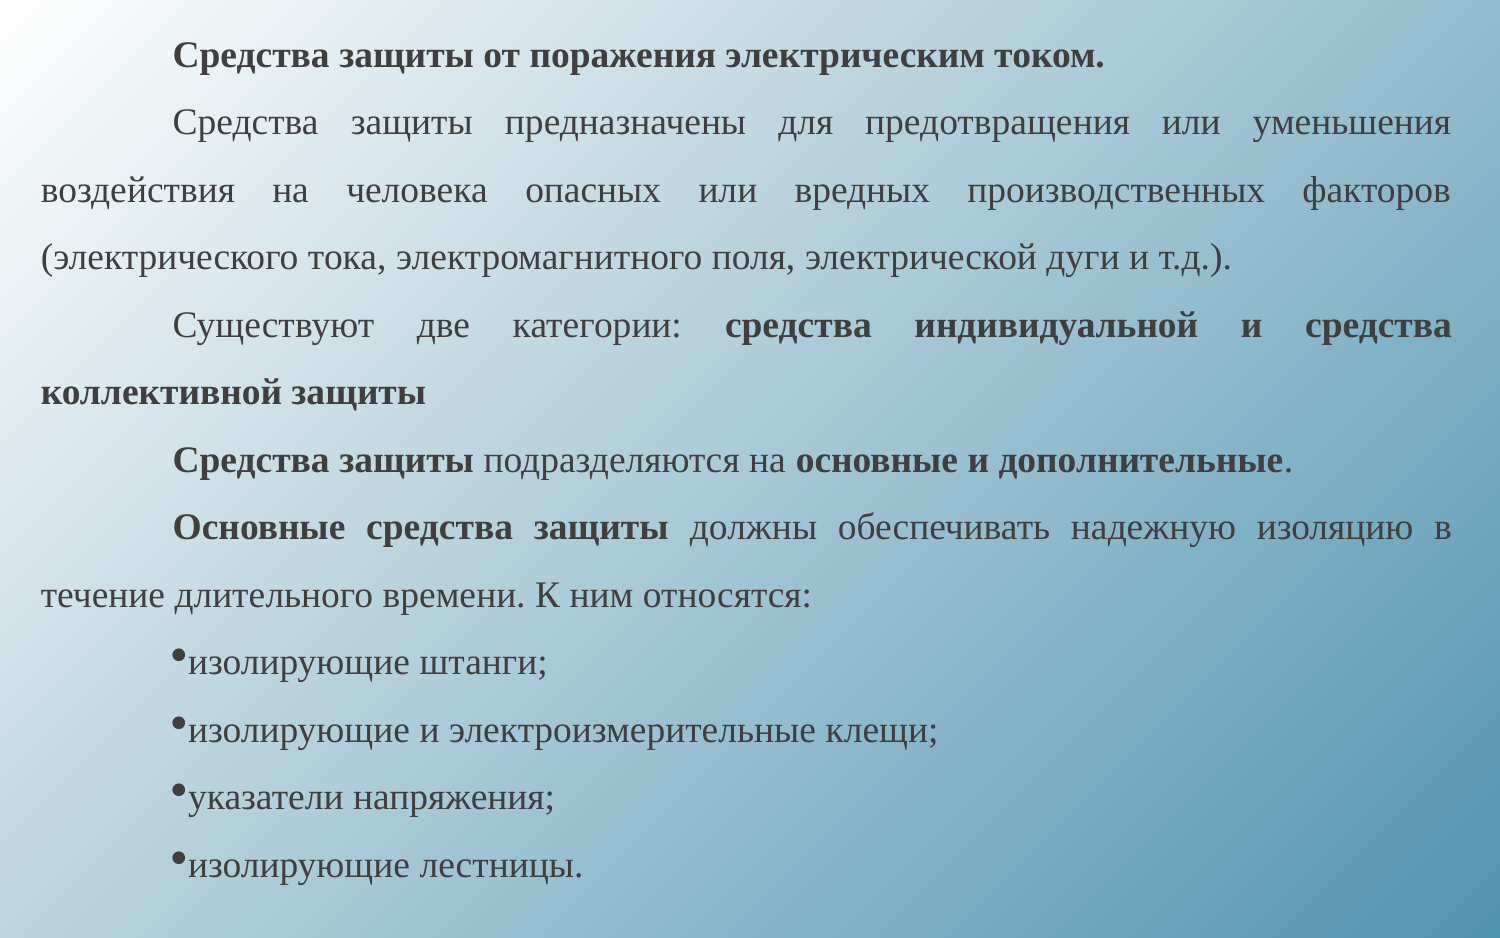

Средства защиты от поражения электрическим током.
Средства защиты предназначены для предотвращения или уменьшения воздействия на человека опасных или вредных производственных факторов (электрического тока, электромагнитного поля, электрической дуги и т.д.).
Существуют две категории: средства индивидуальной и средства коллективной защиты
Средства защиты подразделяются на основные и дополнительные.
Основные средства защиты должны обеспечивать надежную изоляцию в течение длительного времени. К ним относятся:
изолирующие штанги;
изолирующие и электроизмерительные клещи;
указатели напряжения;
изолирующие лестницы.